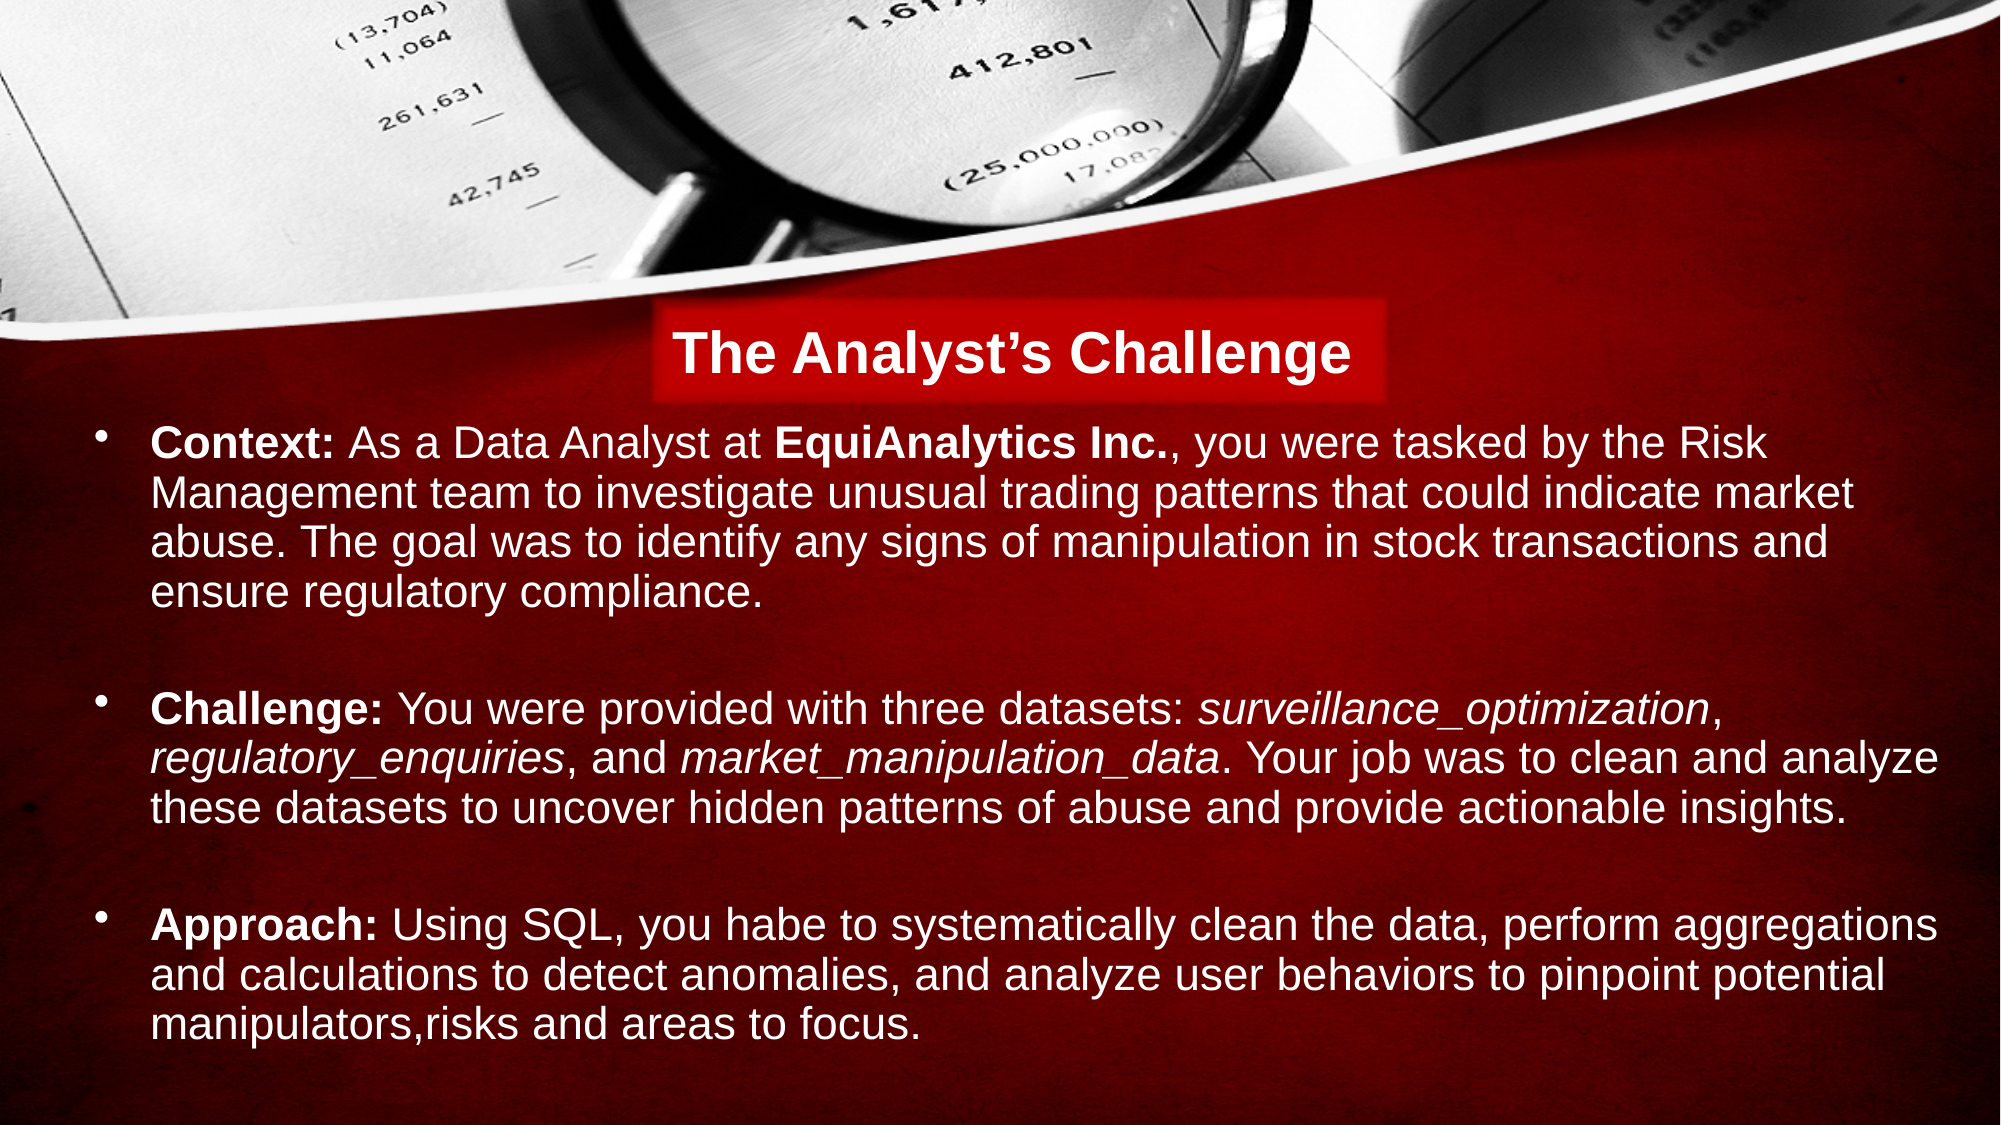

The Analyst’s Challenge
Context: As a Data Analyst at EquiAnalytics Inc., you were tasked by the Risk Management team to investigate unusual trading patterns that could indicate market abuse. The goal was to identify any signs of manipulation in stock transactions and ensure regulatory compliance.

Challenge: You were provided with three datasets: surveillance_optimization, regulatory_enquiries, and market_manipulation_data. Your job was to clean and analyze these datasets to uncover hidden patterns of abuse and provide actionable insights.

Approach: Using SQL, you habe to systematically clean the data, perform aggregations and calculations to detect anomalies, and analyze user behaviors to pinpoint potential manipulators,risks and areas to focus.